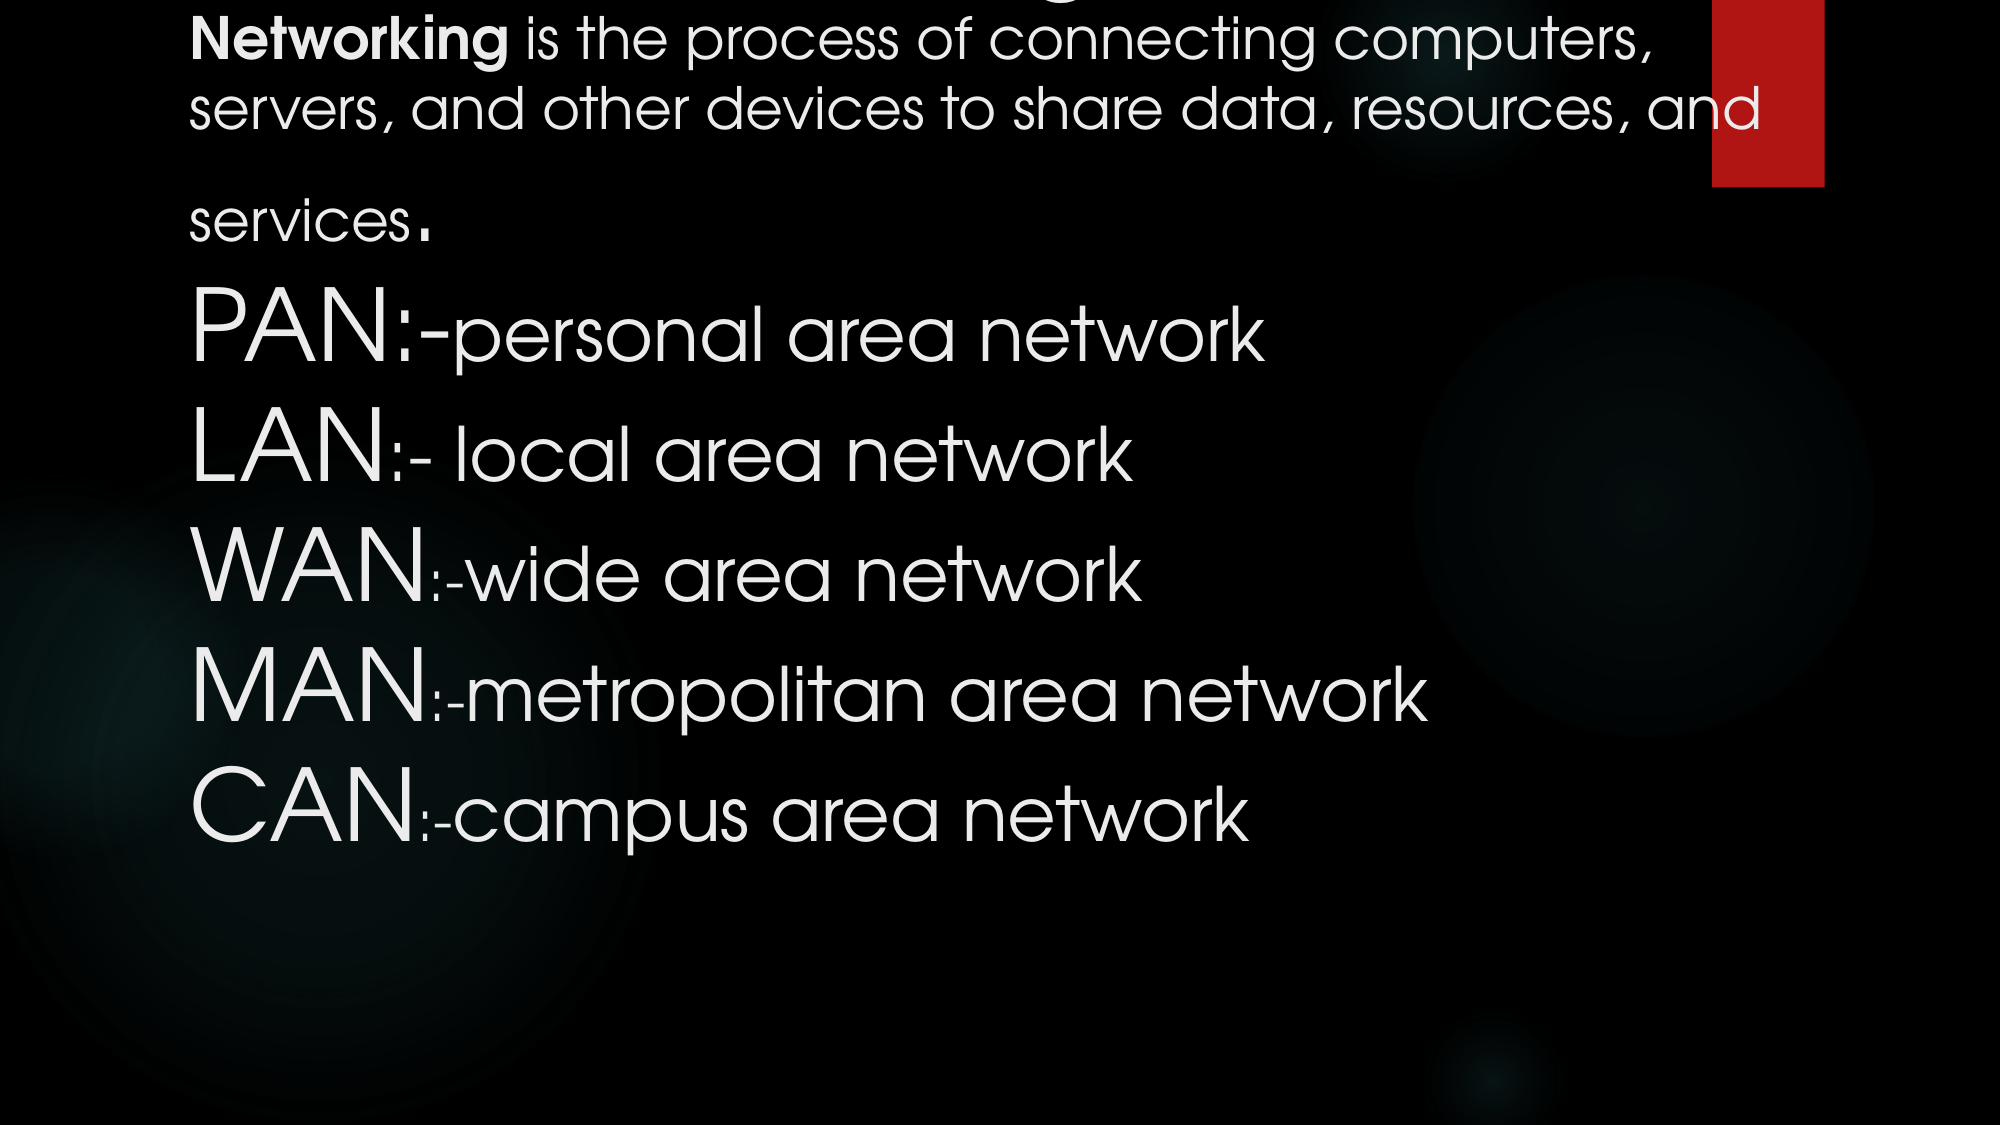

# What is networking? Networking is the process of connecting computers, servers, and other devices to share data, resources, and services. PAN:-personal area network LAN:- local area network WAN:-wide area network MAN:-metropolitan area network CAN:-campus area network